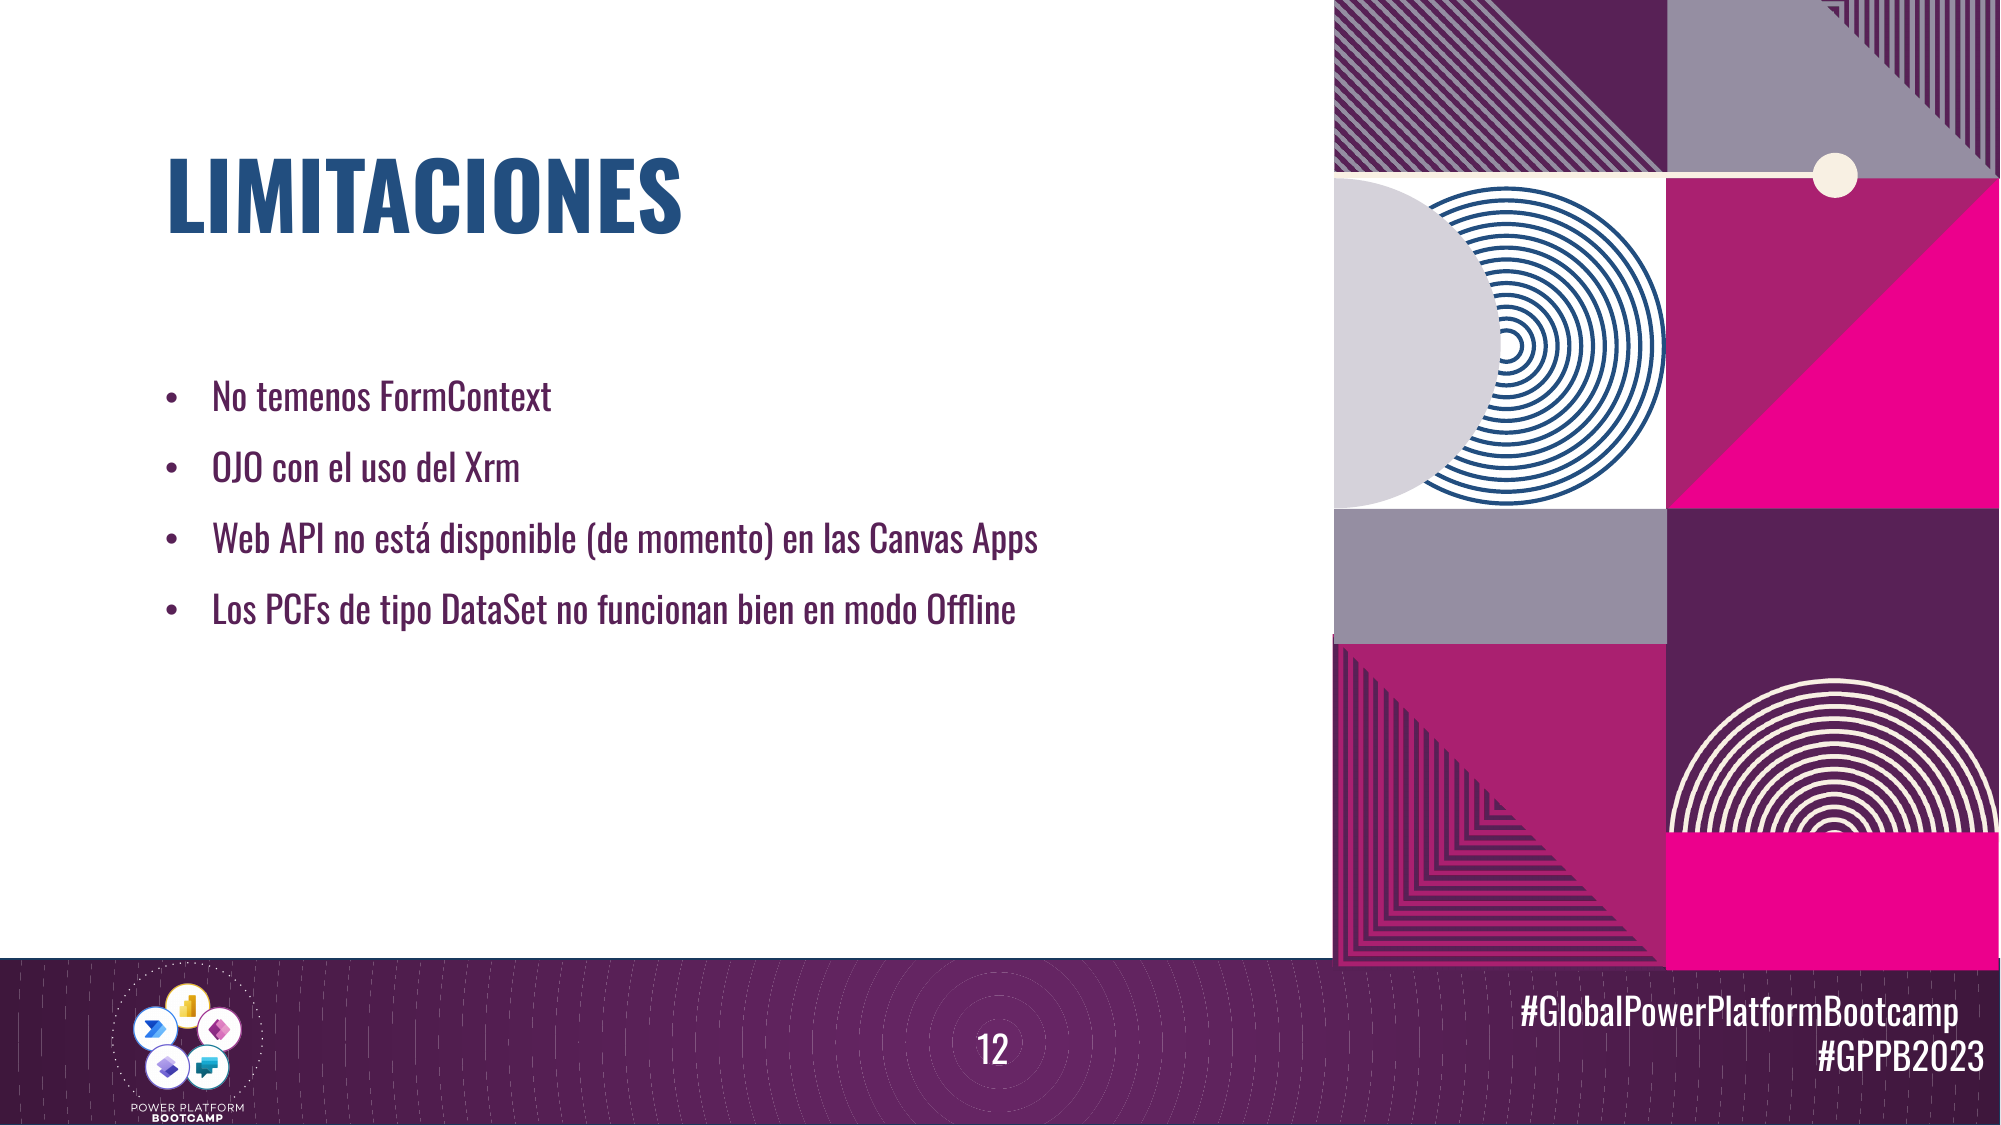

# Limitaciones
No temenos FormContext
OJO con el uso del Xrm
Web API no está disponible (de momento) en las Canvas Apps
Los PCFs de tipo DataSet no funcionan bien en modo Offline
12